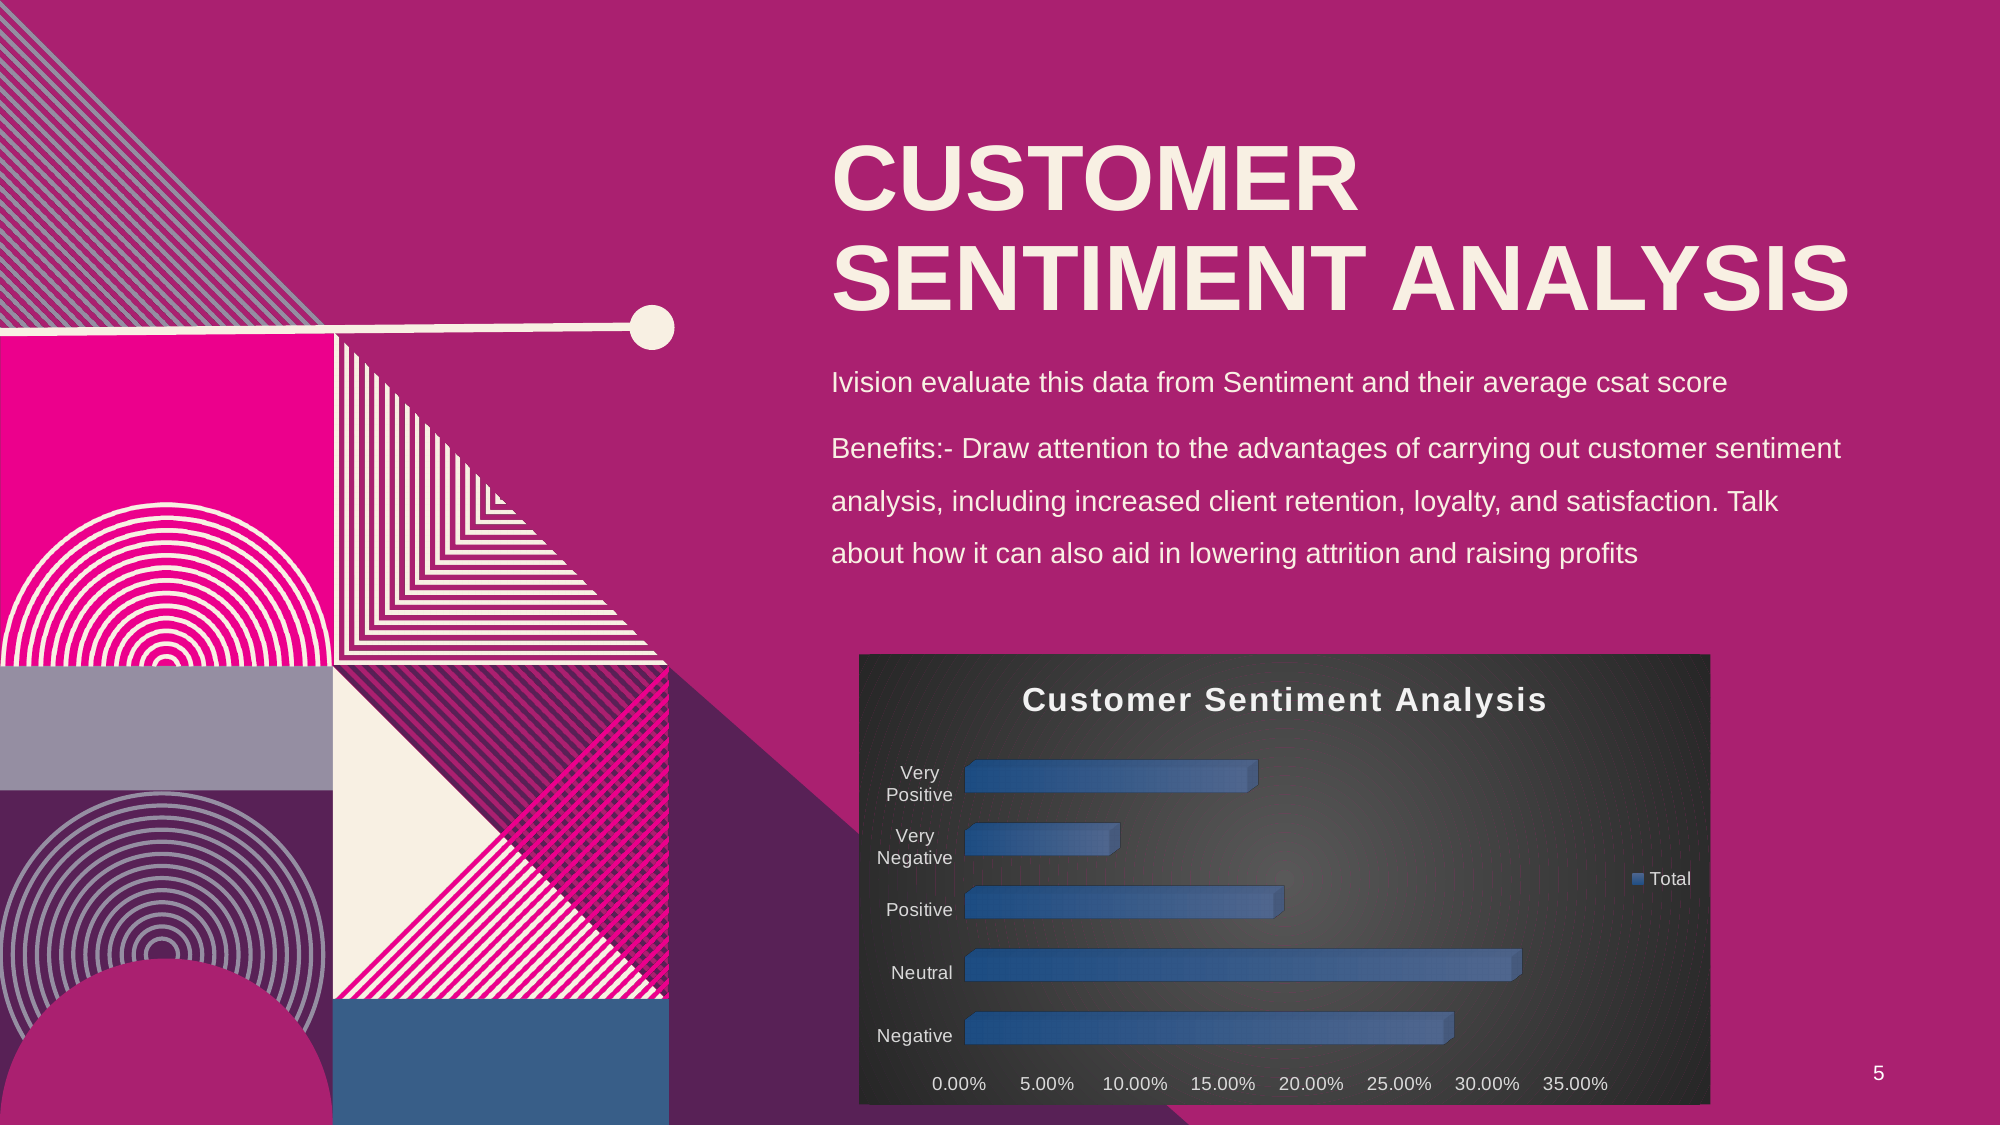

# Customer Sentiment Analysis
Ivision evaluate this data from Sentiment and their average csat score
Benefits:- Draw attention to the advantages of carrying out customer sentiment analysis, including increased client retention, loyalty, and satisfaction. Talk about how it can also aid in lowering attrition and raising profits

[unsupported chart]

5